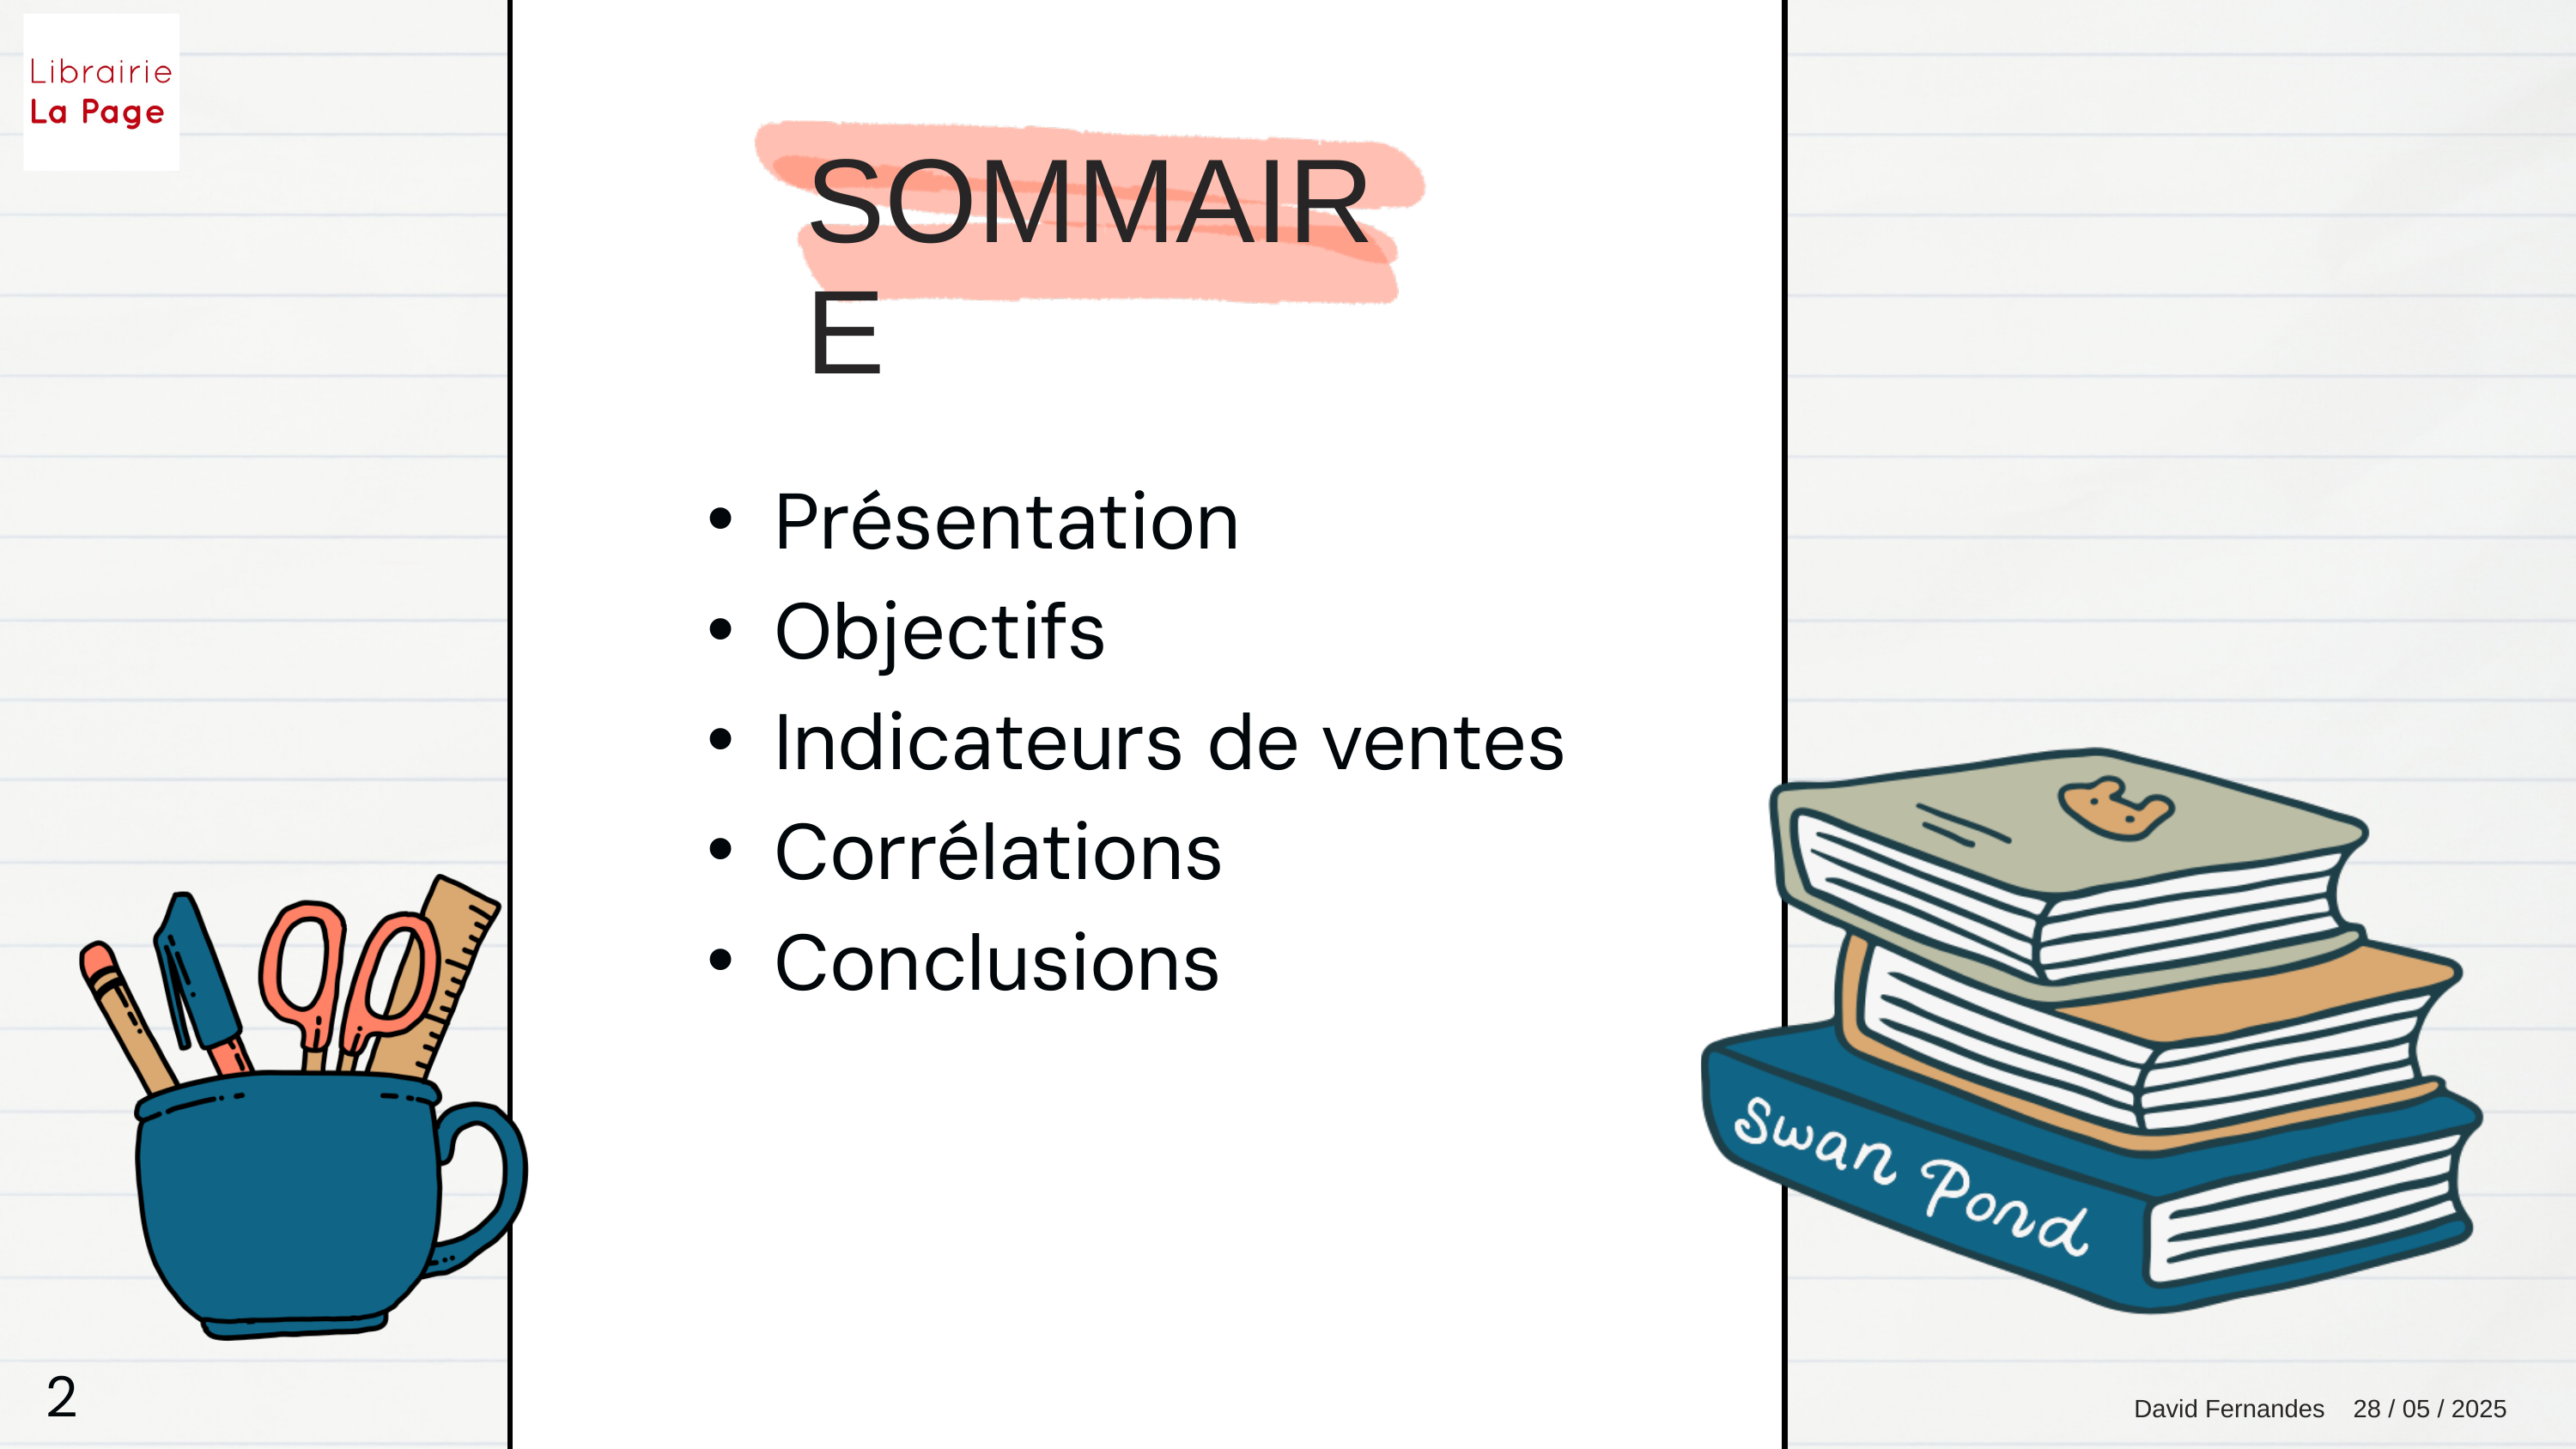

SOMMAIRE
Présentation
Objectifs
Indicateurs de ventes
Corrélations
Conclusions

2
David Fernandes    28 / 05 / 2025